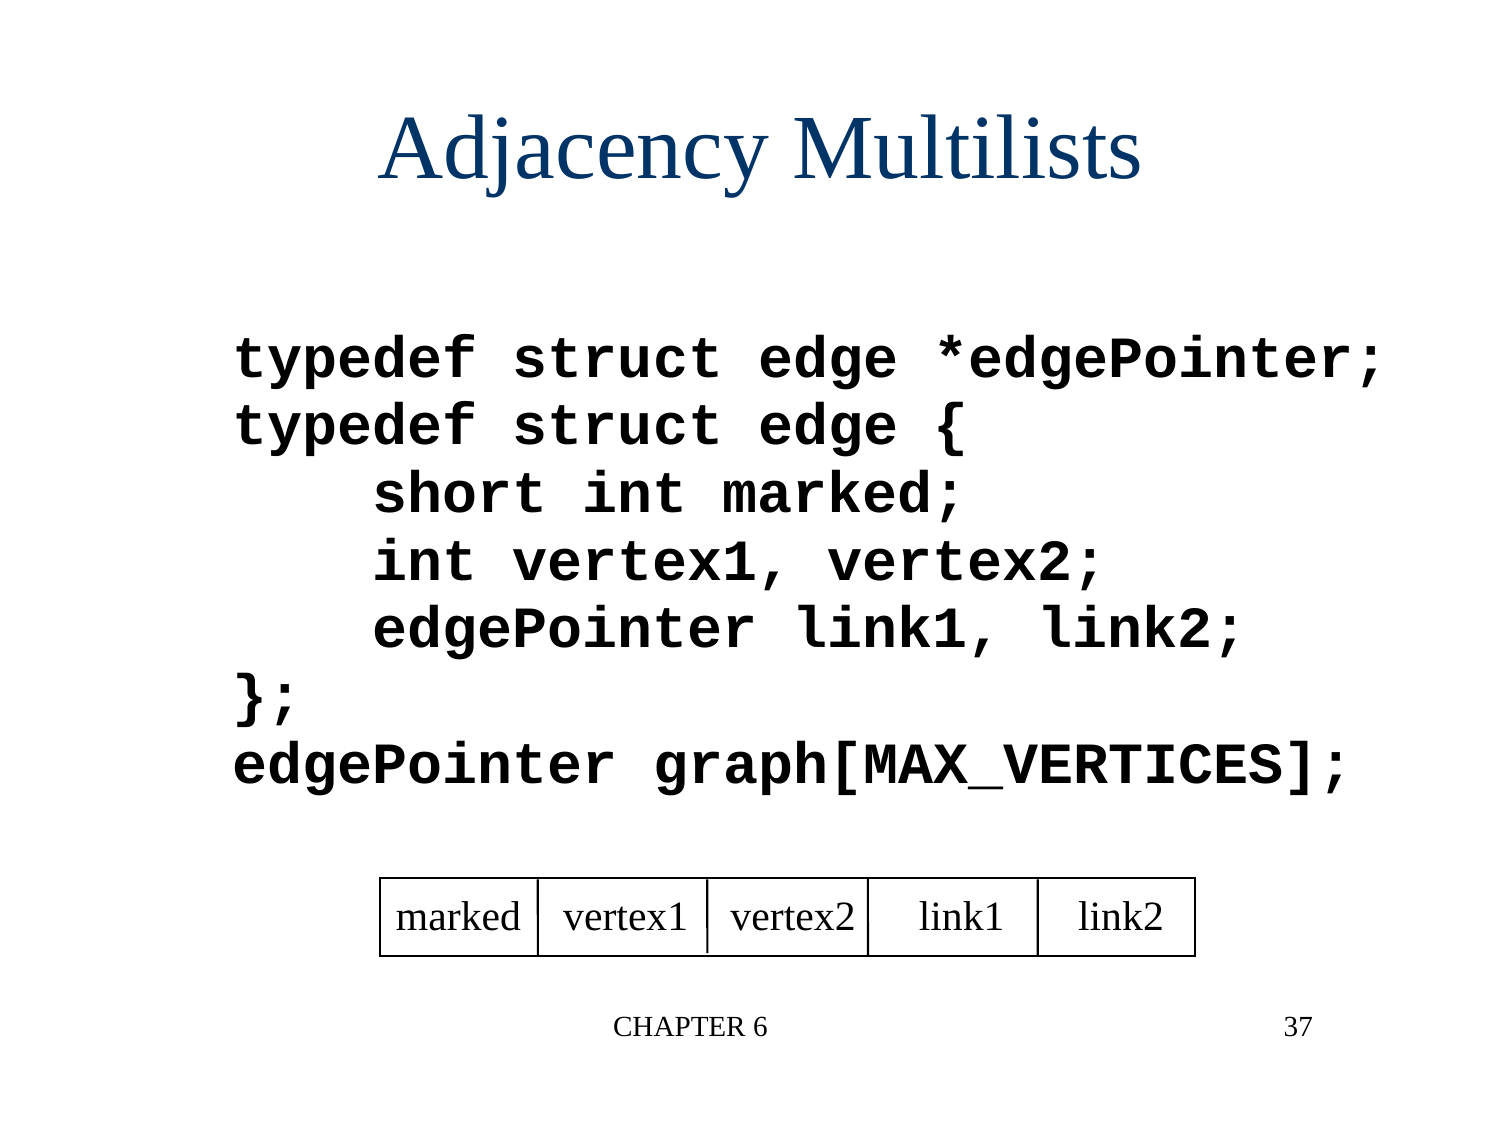

Adjacency Multilists
typedef struct edge *edgePointer;
typedef struct edge {
    short int marked;
    int vertex1, vertex2;
    edgePointer link1, link2;
};
edgePointer graph[MAX_VERTICES];

marked    vertex1    vertex2      link1       link2
CHAPTER 6
37